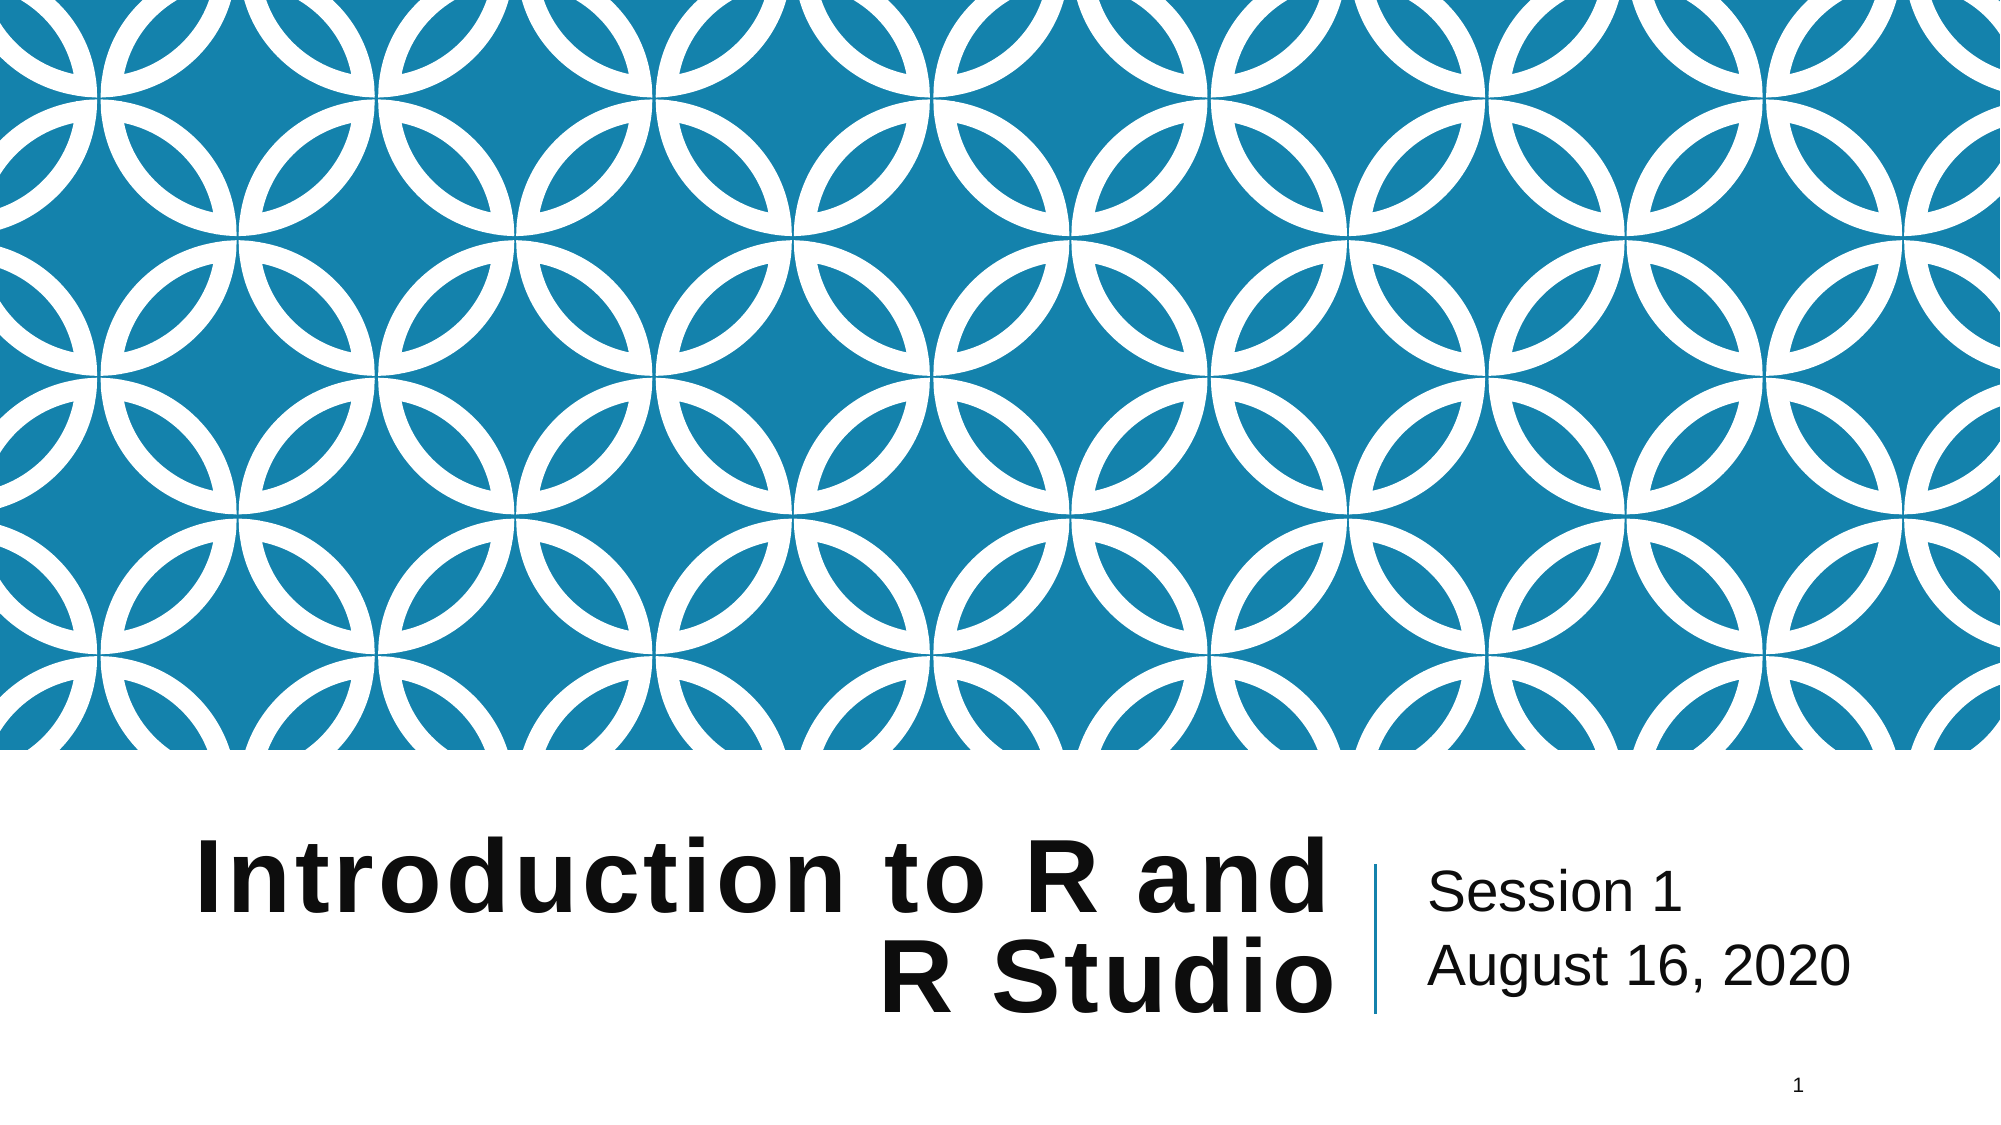

# Introduction to R and R Studio
Session 1
August 16, 2020
1